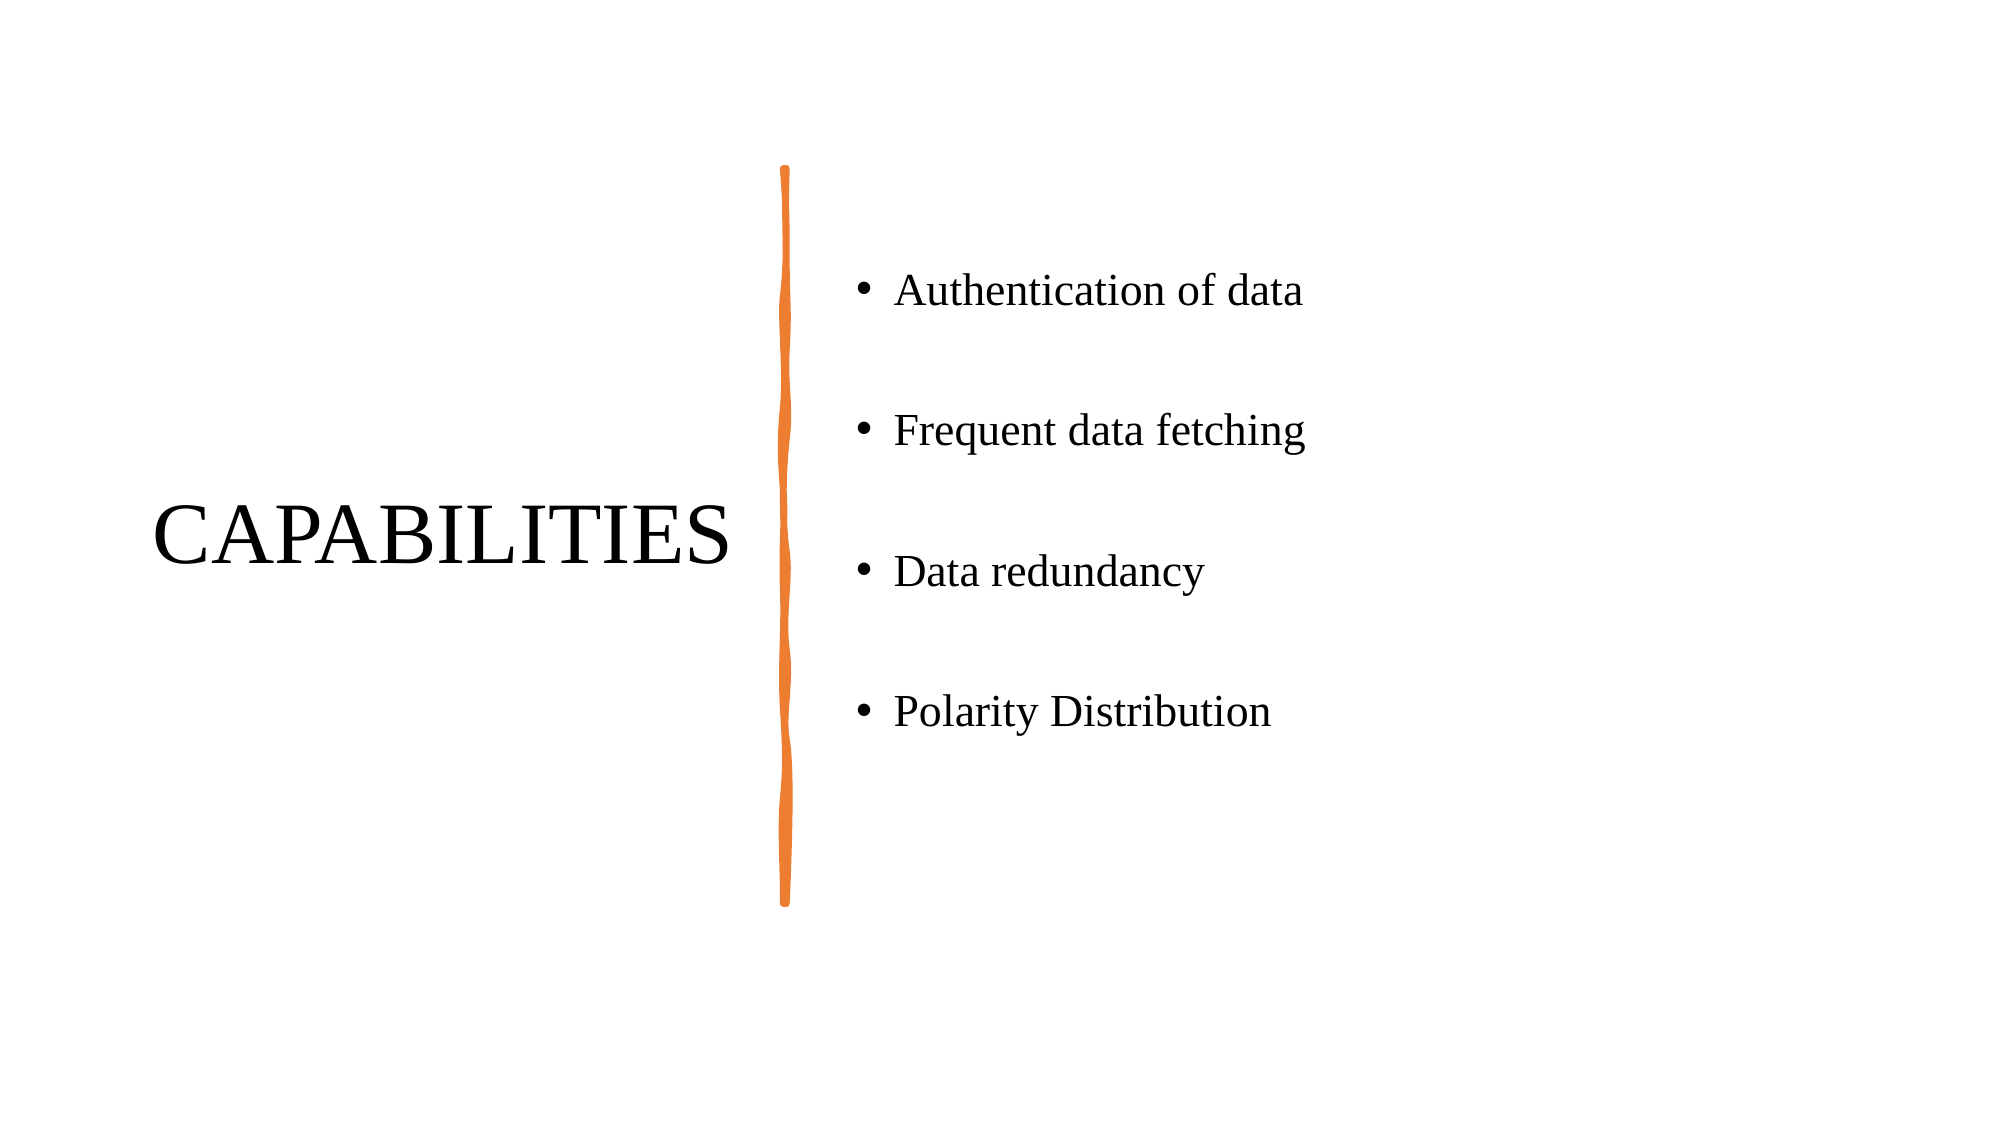

# CAPABILITIES
Authentication of data

Frequent data fetching

Data redundancy

Polarity Distribution